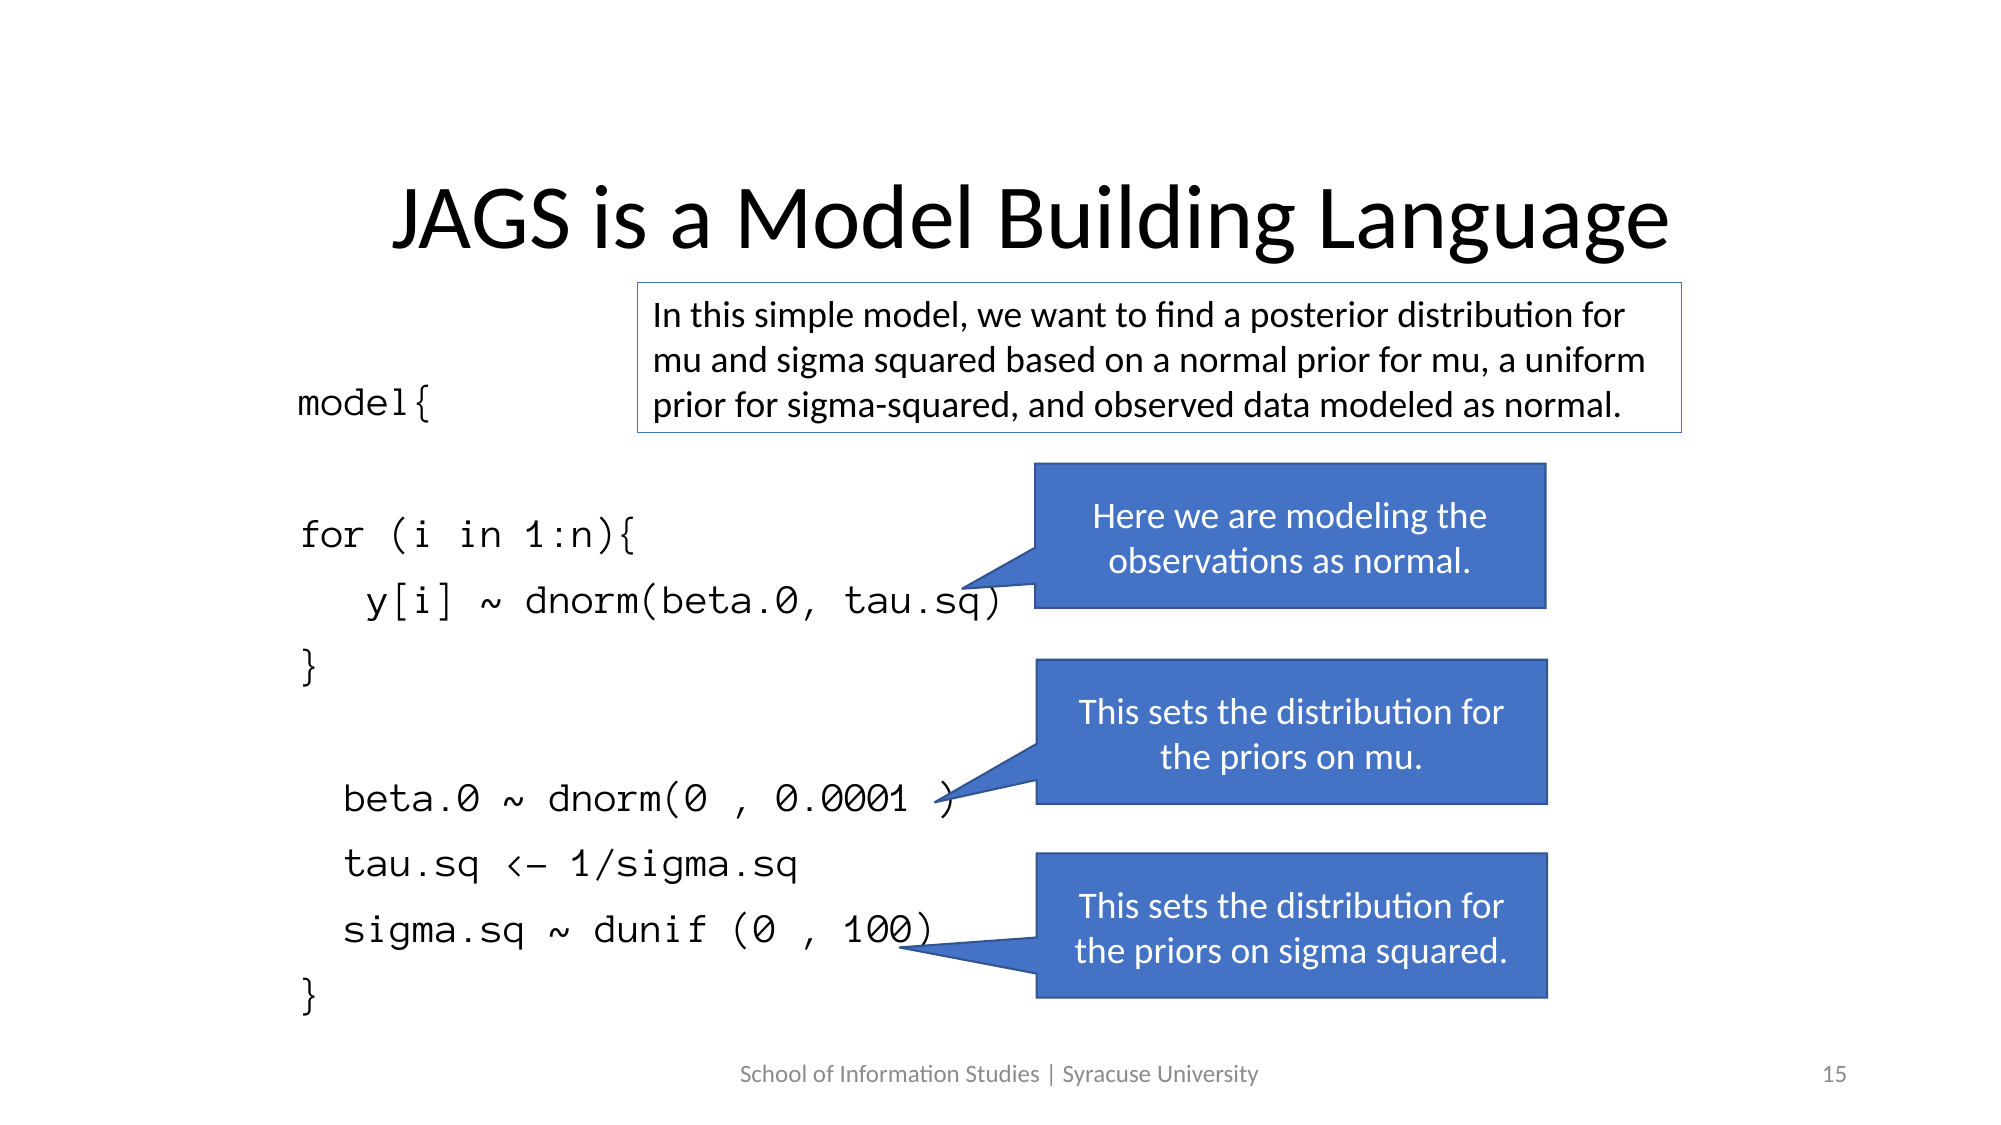

# JAGS is a Model Building Language
In this simple model, we want to find a posterior distribution for mu and sigma squared based on a normal prior for mu, a uniform prior for sigma-squared, and observed data modeled as normal.
model{

for (i in 1:n){
   y[i] ~ dnorm(beta.0, tau.sq)
}

  beta.0 ~ dnorm(0 , 0.0001 )
  tau.sq <- 1/sigma.sq
  sigma.sq ~ dunif (0 , 100)
}
Here we are modeling the observations as normal.
This sets the distribution for the priors on mu.
This sets the distribution for the priors on sigma squared.
School of Information Studies | Syracuse University
15